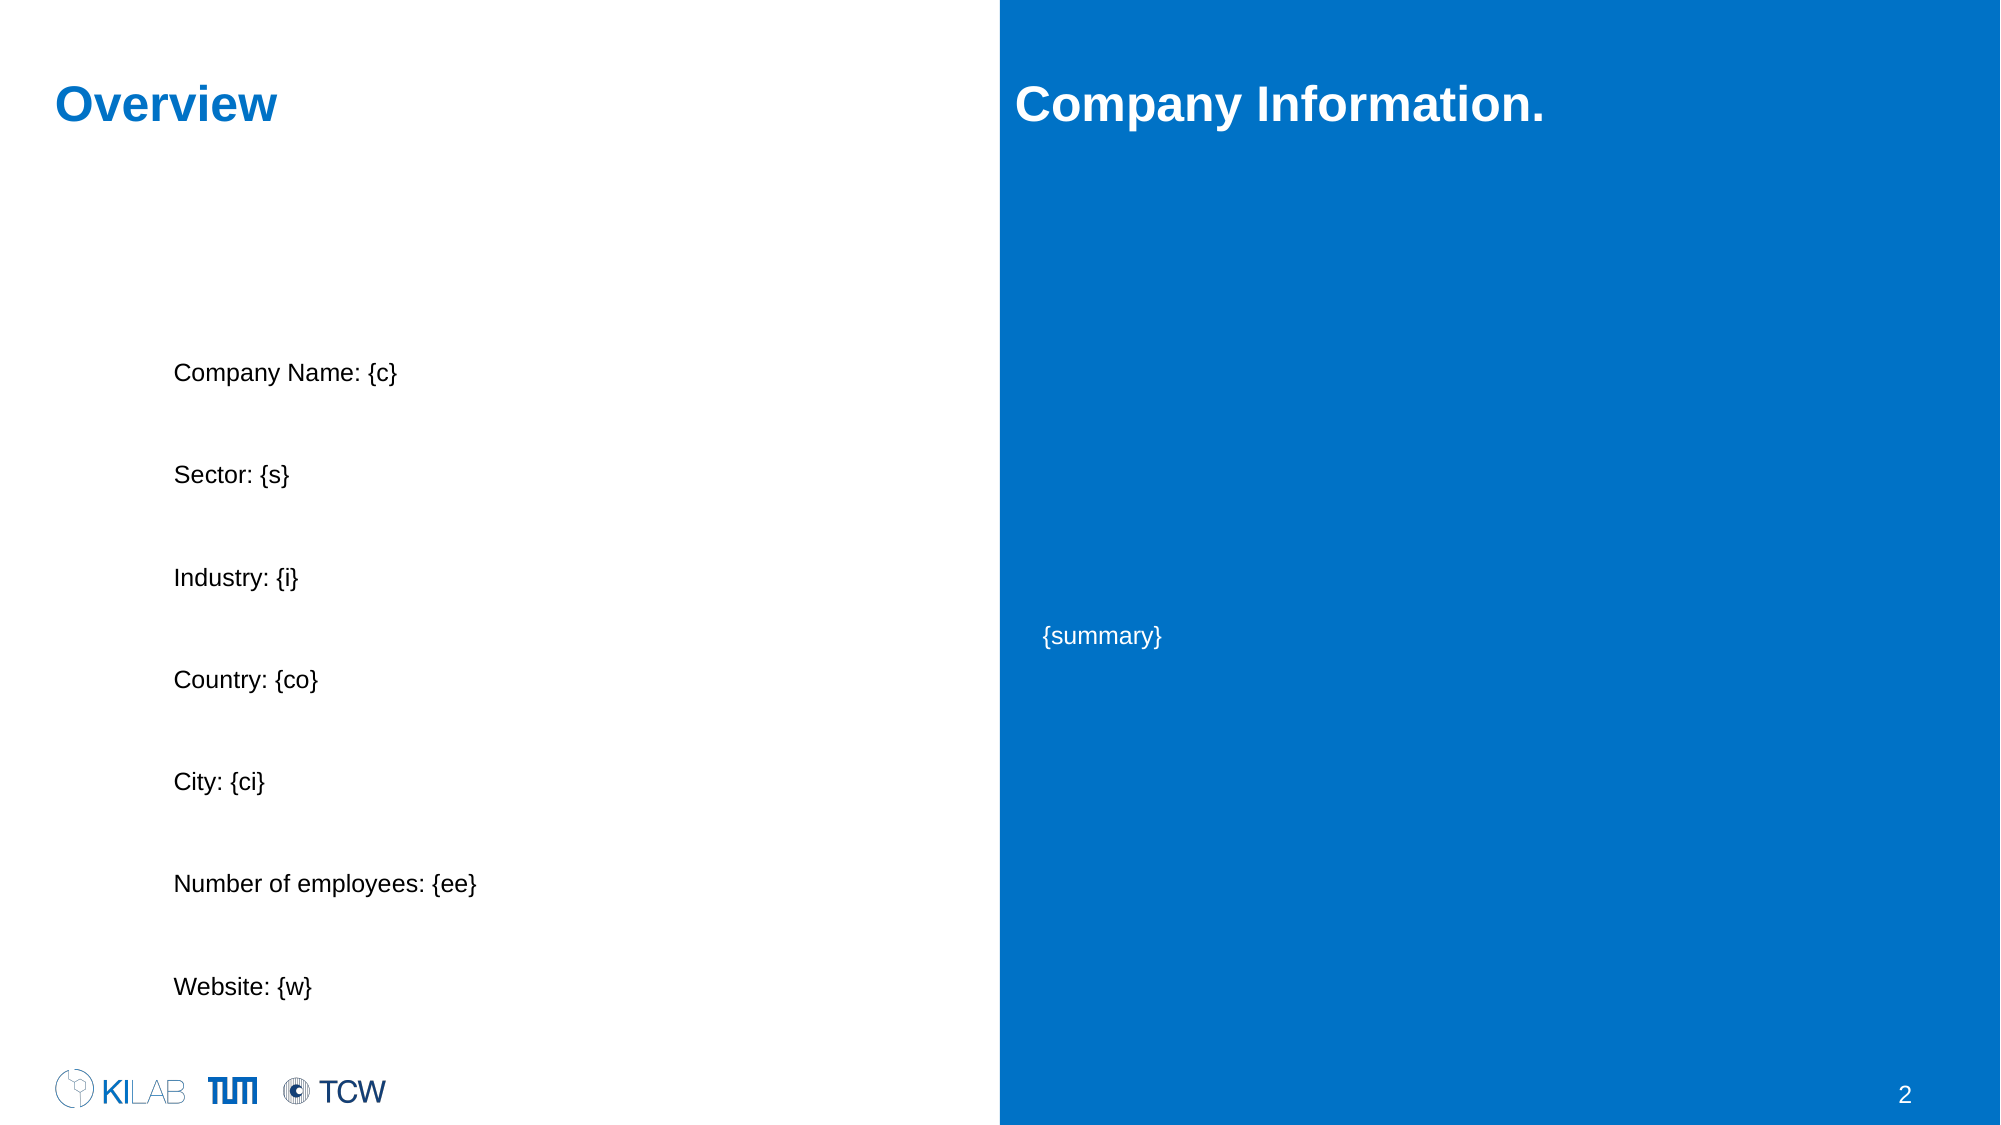

# Overview
Company Information.
{summary}
Company Name: {c}
Sector: {s}
Industry: {i}
Country: {co}
City: {ci}
Number of employees: {ee}
Website: {w}